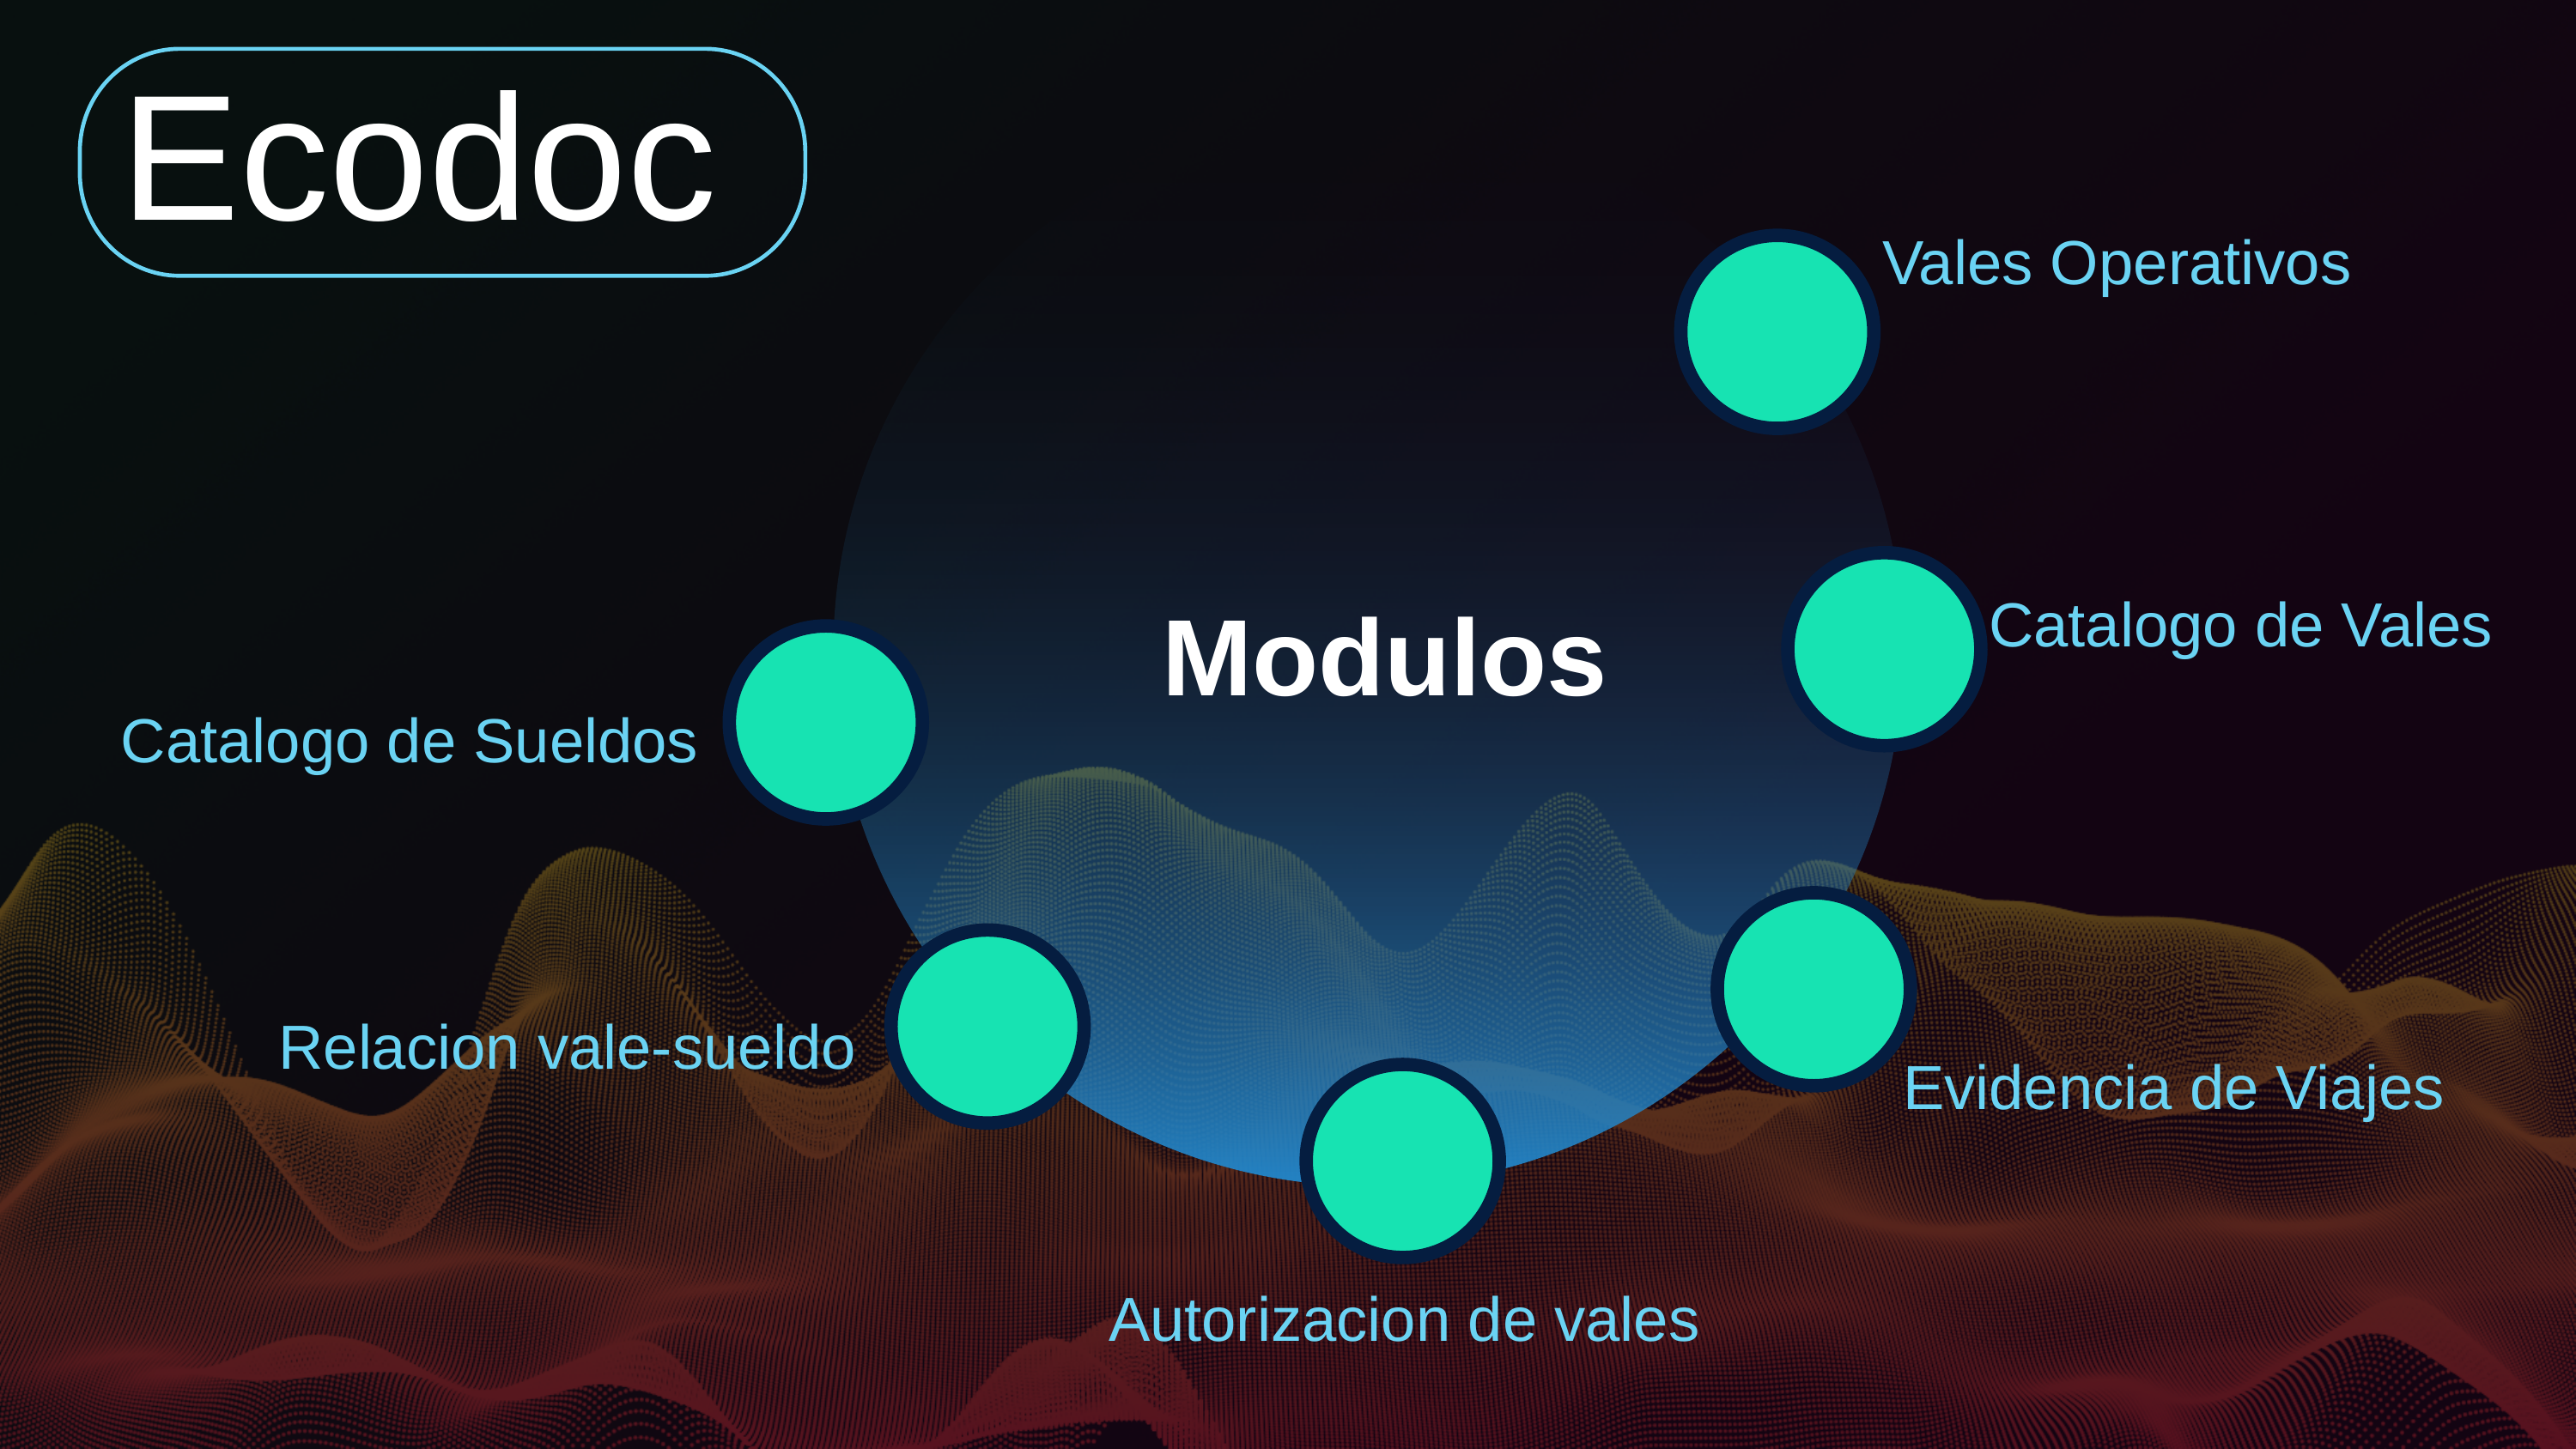

Ecodoc

Vales Operativos

Catalogo de Vales
Modulos

Catalogo de Sueldos

Relacion vale-sueldo
Evidencia de Viajes

Autorizacion de vales